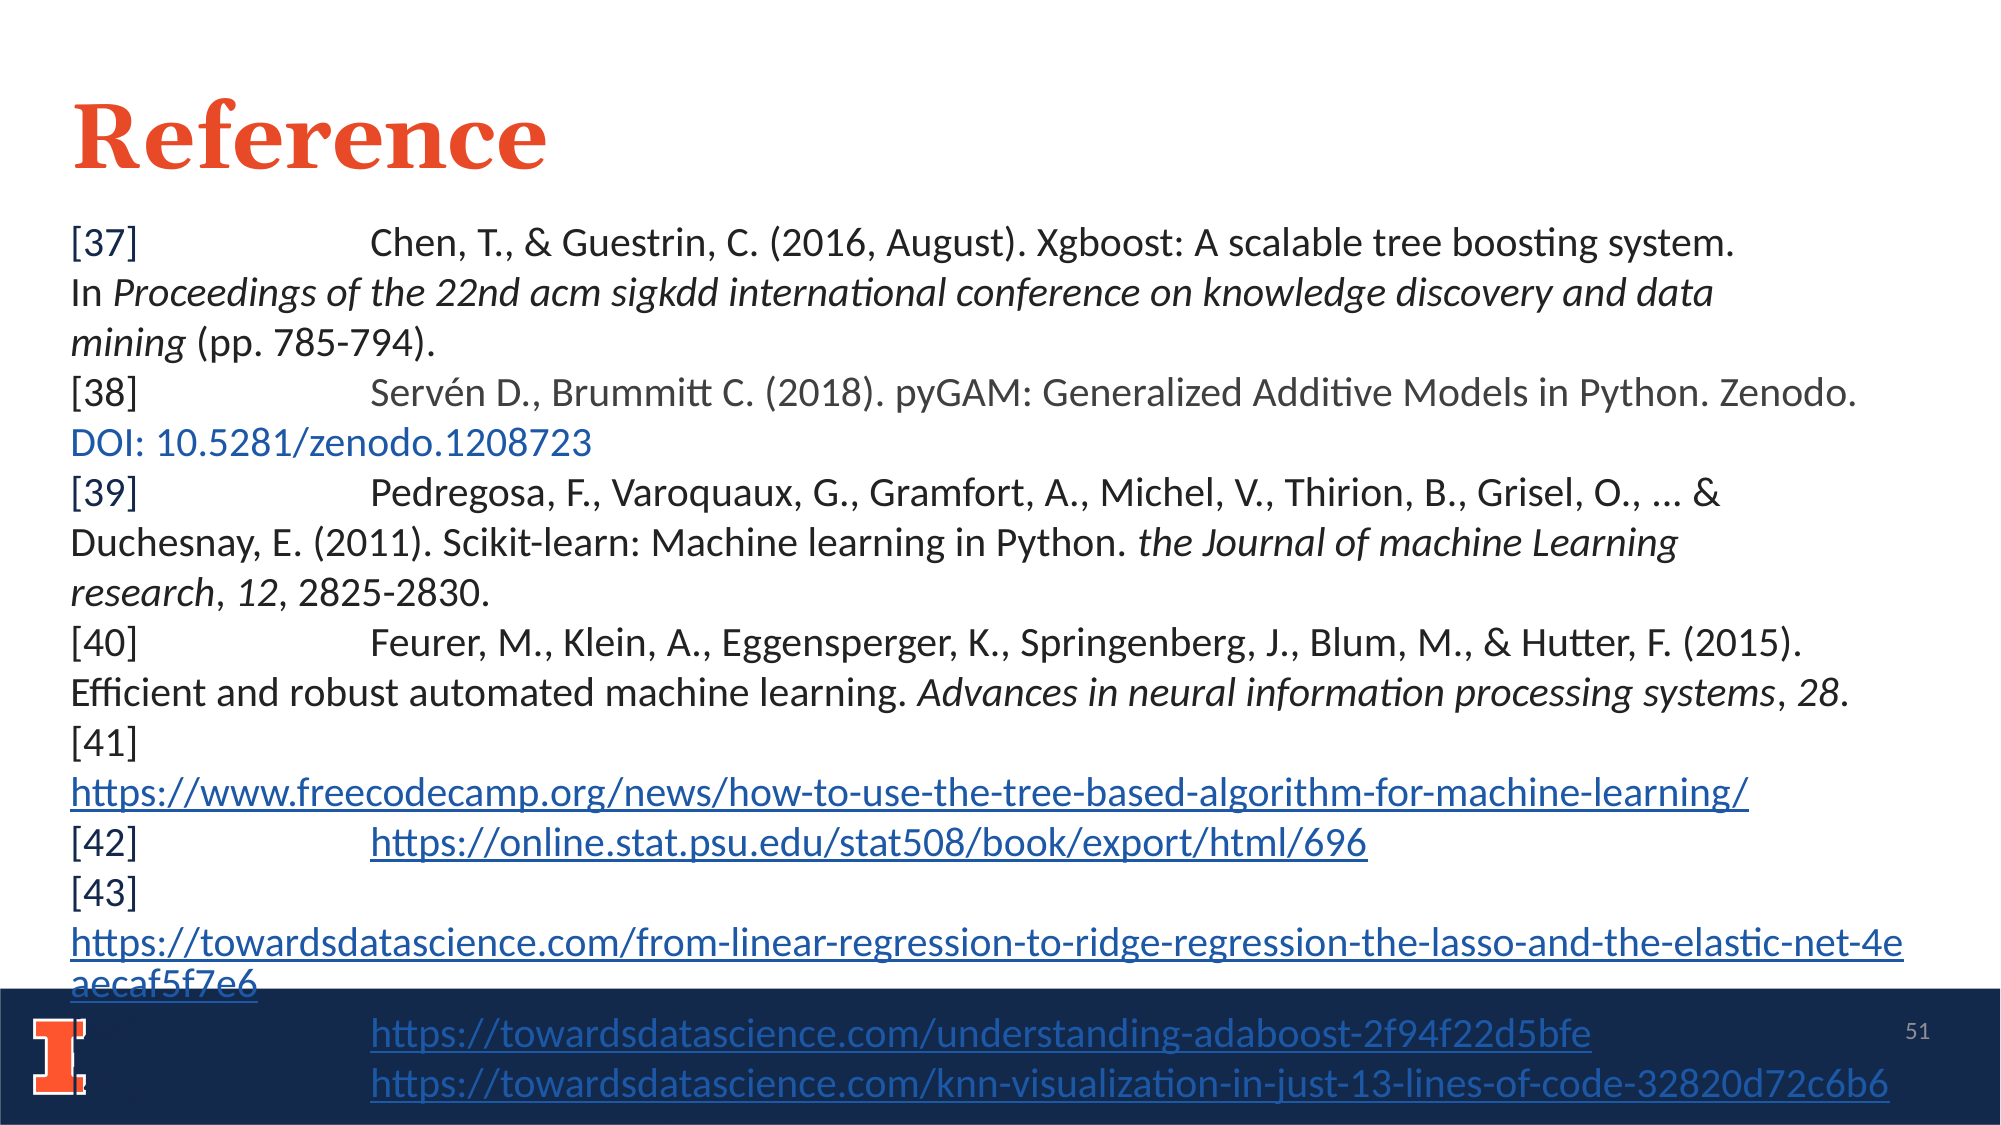

Reference
[37]		Chen, T., & Guestrin, C. (2016, August). Xgboost: A scalable tree boosting system. In Proceedings of the 22nd acm sigkdd international conference on knowledge discovery and data mining (pp. 785-794).
[38]		Servén D., Brummitt C. (2018). pyGAM: Generalized Additive Models in Python. Zenodo. DOI: 10.5281/zenodo.1208723
[39]		Pedregosa, F., Varoquaux, G., Gramfort, A., Michel, V., Thirion, B., Grisel, O., ... & Duchesnay, E. (2011). Scikit-learn: Machine learning in Python. the Journal of machine Learning research, 12, 2825-2830.
[40]		Feurer, M., Klein, A., Eggensperger, K., Springenberg, J., Blum, M., & Hutter, F. (2015). Efficient and robust automated machine learning. Advances in neural information processing systems, 28.
[41]		https://www.freecodecamp.org/news/how-to-use-the-tree-based-algorithm-for-machine-learning/
[42]		https://online.stat.psu.edu/stat508/book/export/html/696
[43]		https://towardsdatascience.com/from-linear-regression-to-ridge-regression-the-lasso-and-the-elastic-net-4eaecaf5f7e6
[44]		https://towardsdatascience.com/understanding-adaboost-2f94f22d5bfe
[45]		https://towardsdatascience.com/knn-visualization-in-just-13-lines-of-code-32820d72c6b6

51